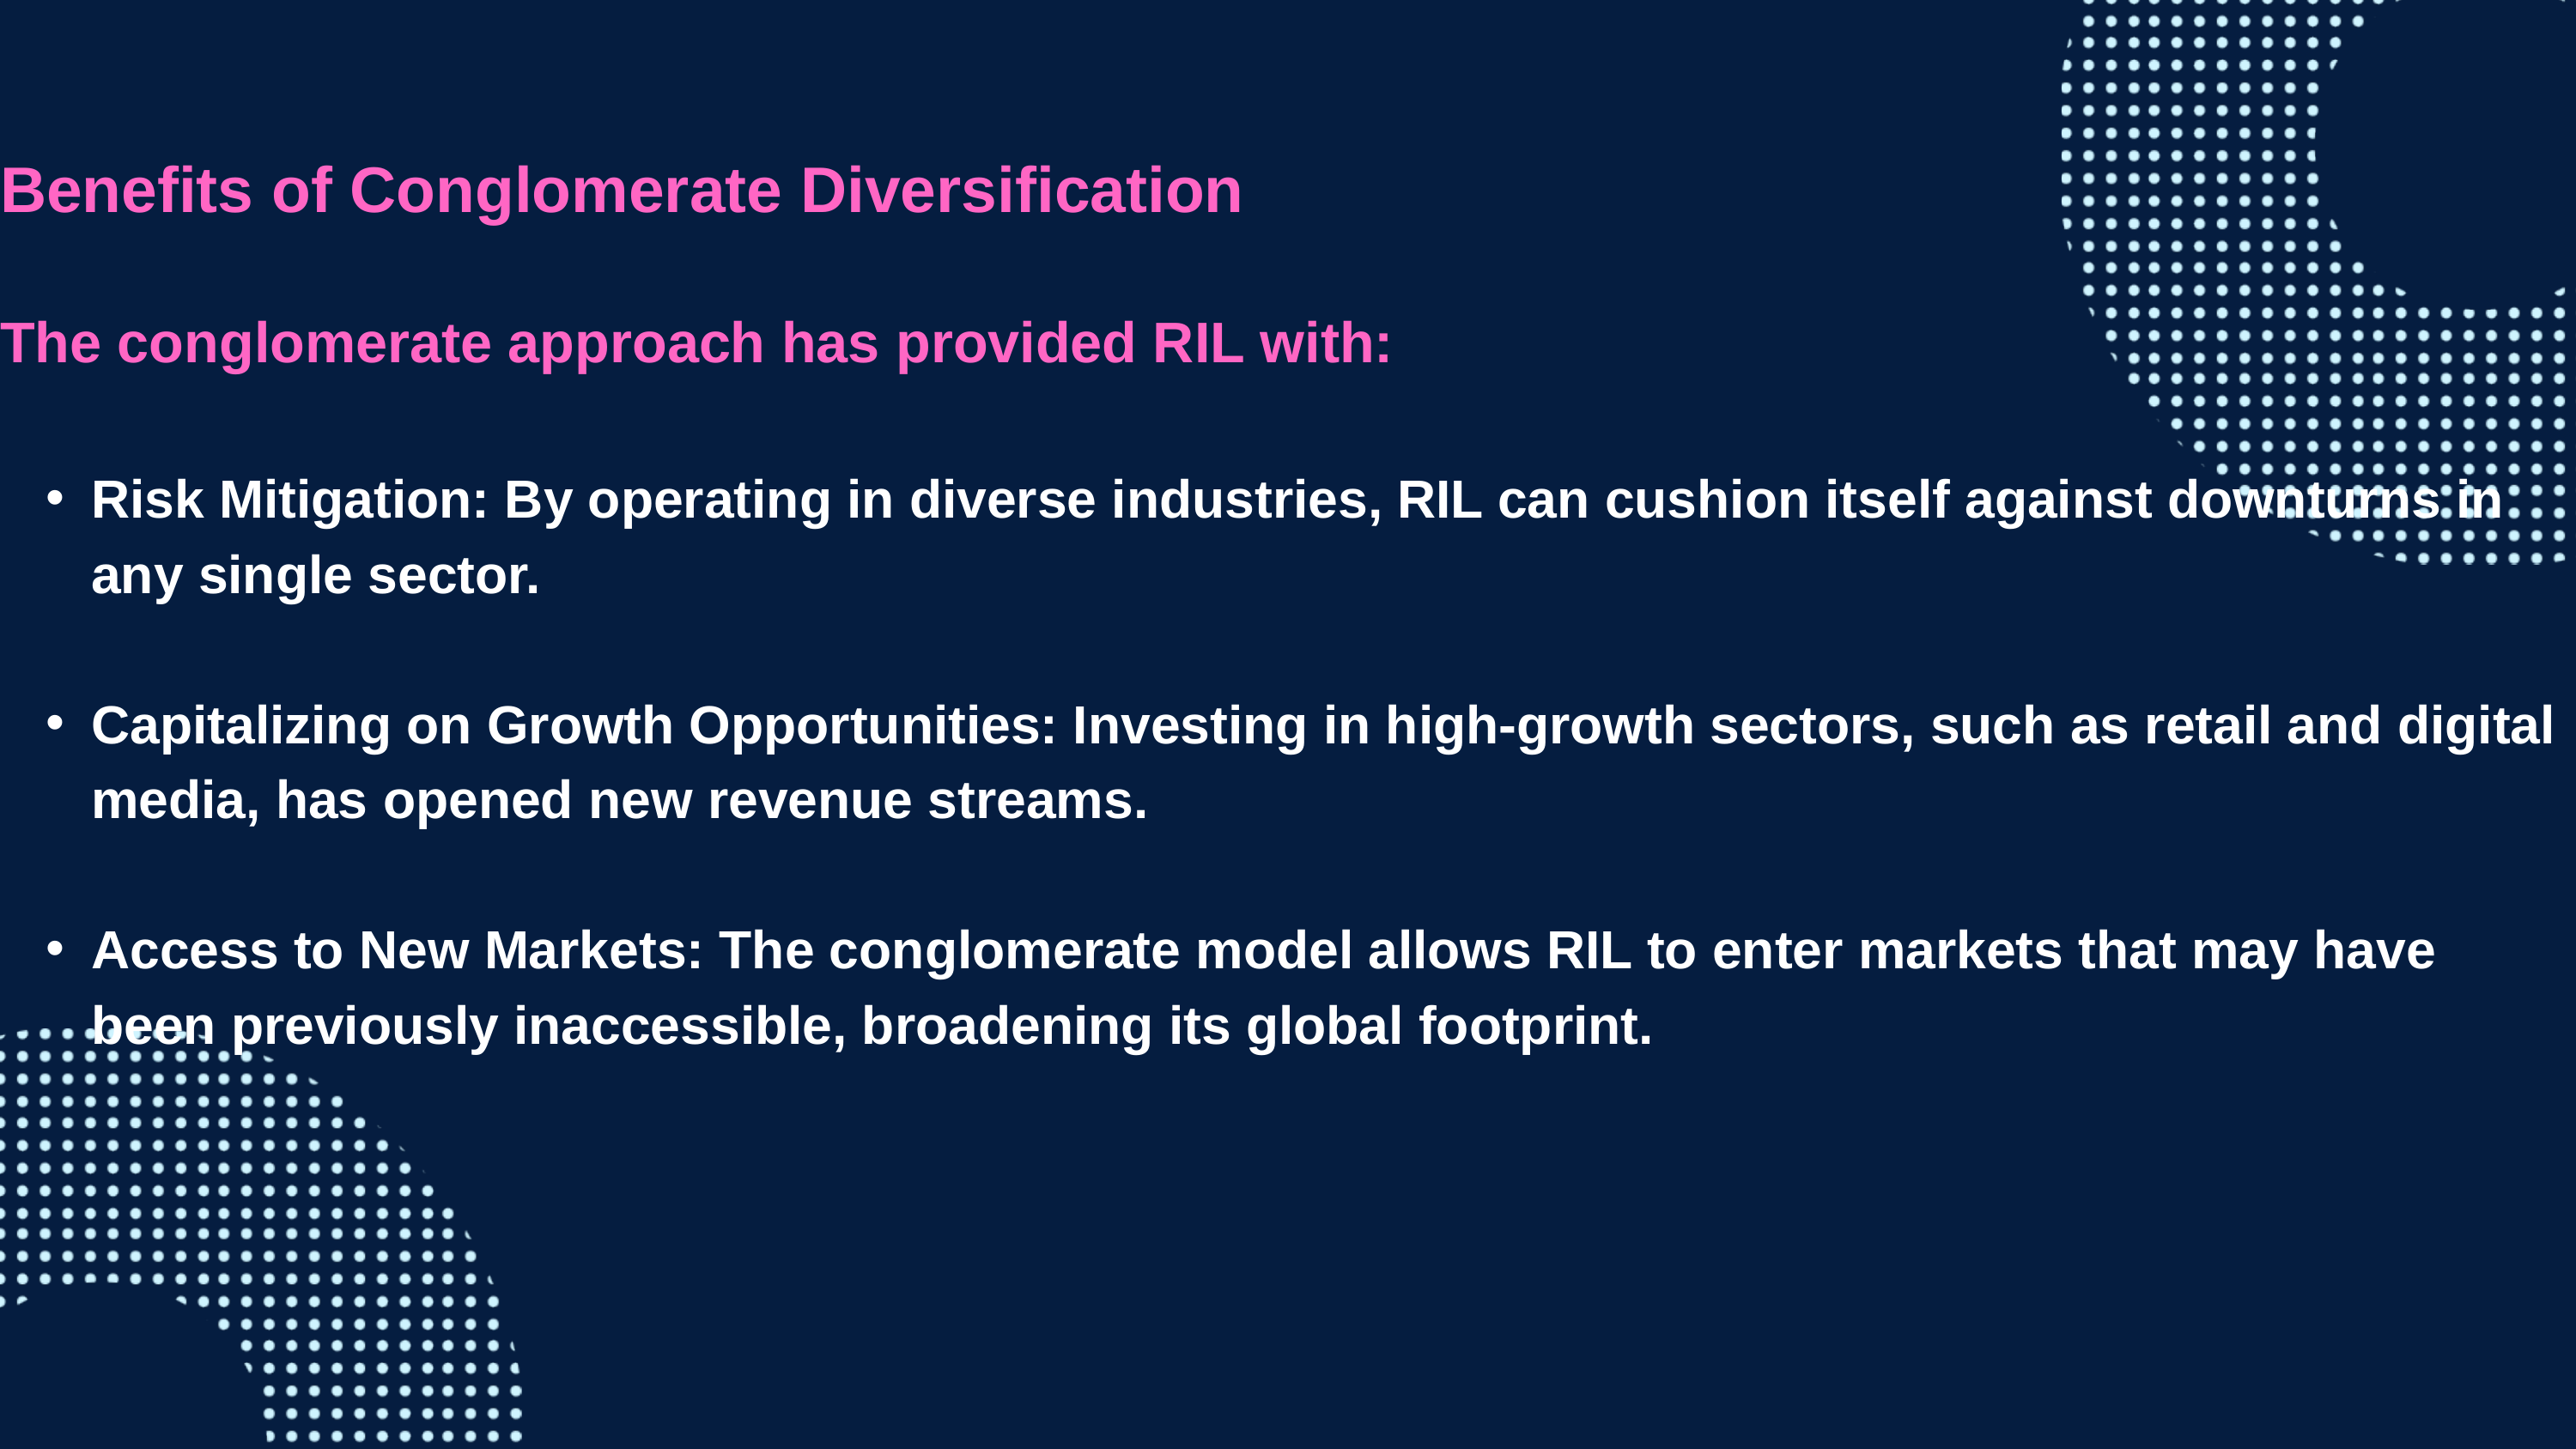

Benefits of Conglomerate Diversification

The conglomerate approach has provided RIL with:

Risk Mitigation: By operating in diverse industries, RIL can cushion itself against downturns in any single sector.

Capitalizing on Growth Opportunities: Investing in high-growth sectors, such as retail and digital media, has opened new revenue streams.

Access to New Markets: The conglomerate model allows RIL to enter markets that may have been previously inaccessible, broadening its global footprint.